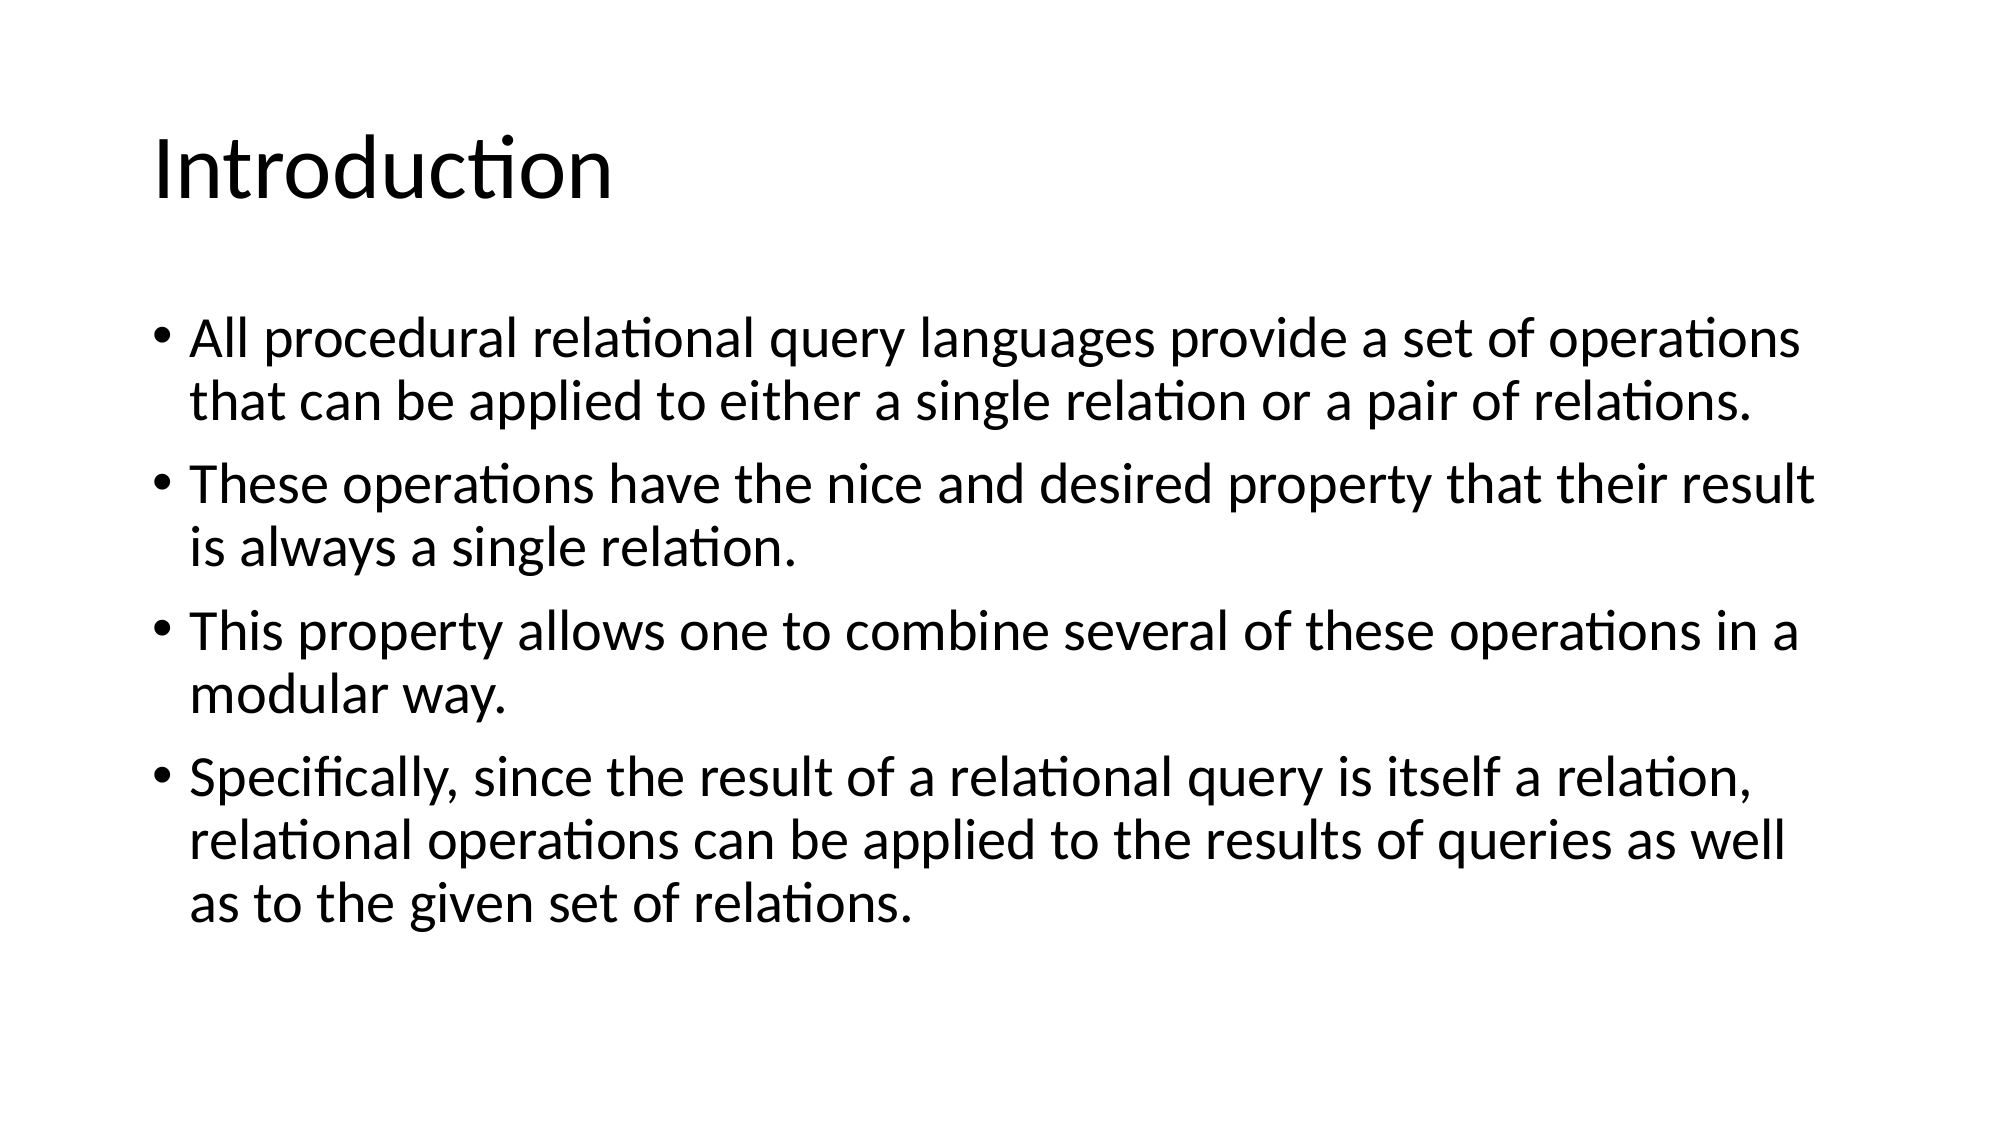

# Introduction
All procedural relational query languages provide a set of operations that can be applied to either a single relation or a pair of relations.
These operations have the nice and desired property that their result is always a single relation.
This property allows one to combine several of these operations in a modular way.
Specifically, since the result of a relational query is itself a relation, relational operations can be applied to the results of queries as well as to the given set of relations.